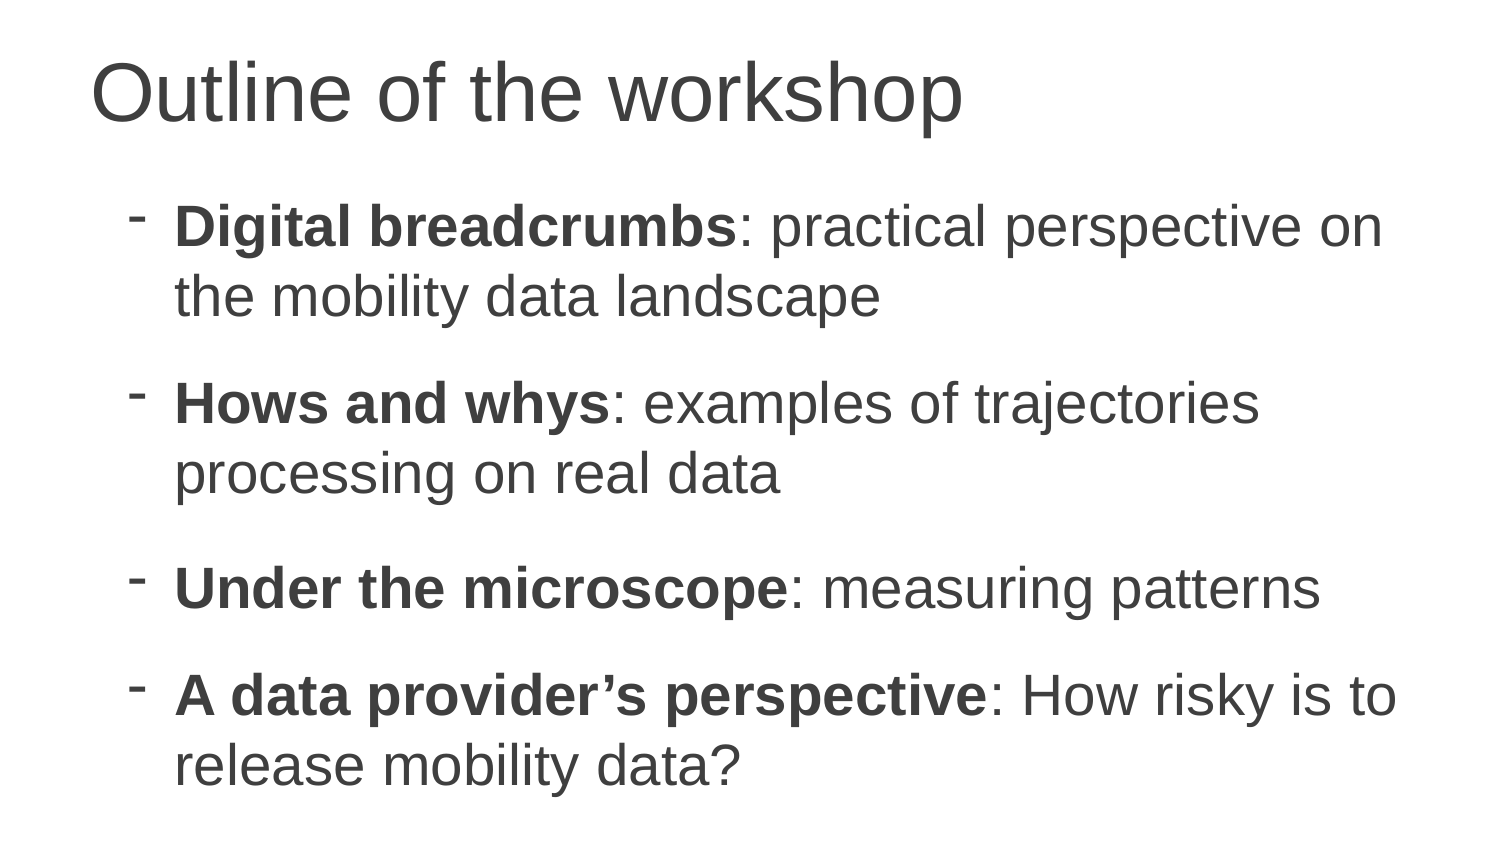

# Outline of the workshop
Digital breadcrumbs: practical perspective on the mobility data landscape
Hows and whys: examples of trajectories processing on real data

Under the microscope: measuring patterns
A data provider’s perspective: How risky is to release mobility data?